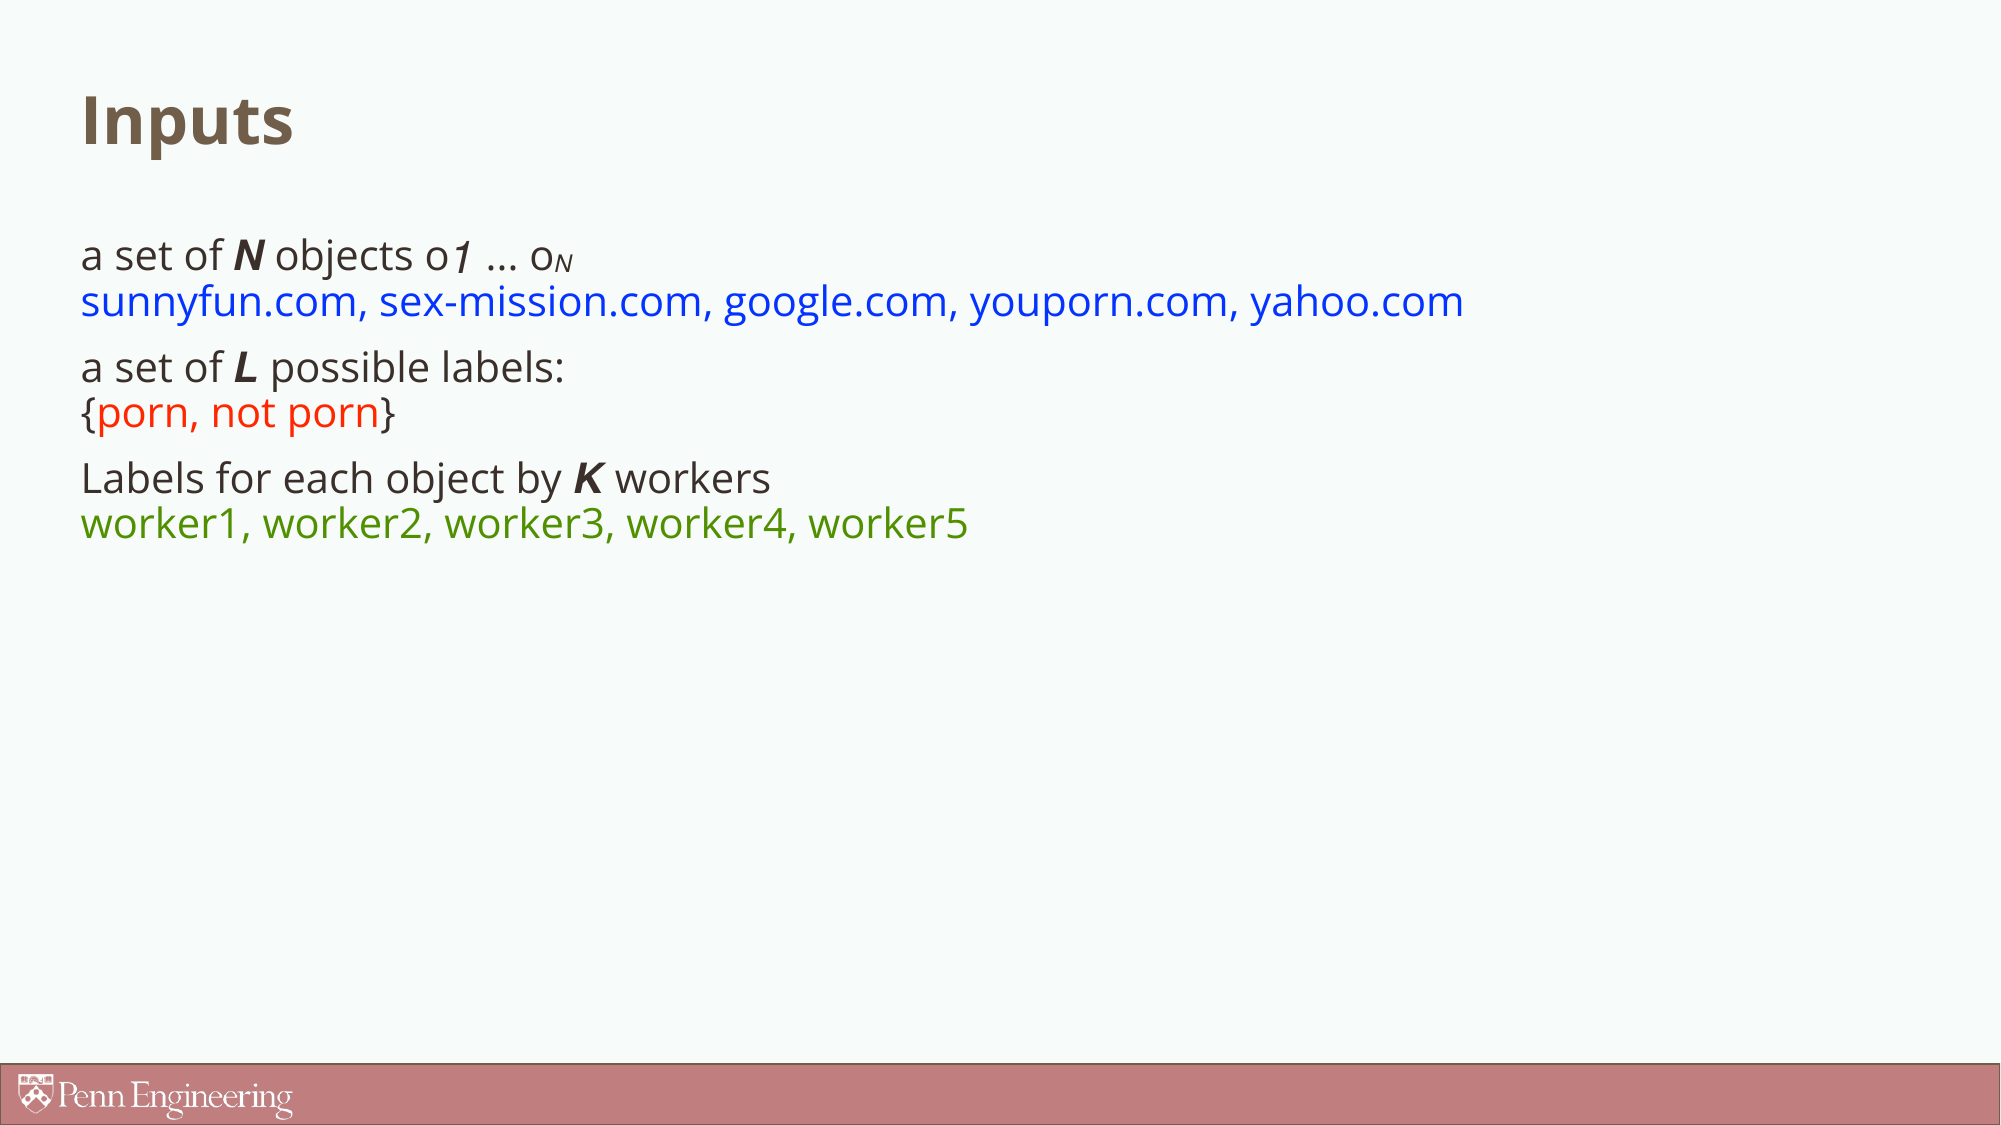

# Inputs
a set of N objects o1 ... oN
sunnyfun.com, sex-mission.com, google.com, youporn.com, yahoo.com
a set of L possible labels:
{porn, not porn}
Labels for each object by K workers
worker1, worker2, worker3, worker4, worker5